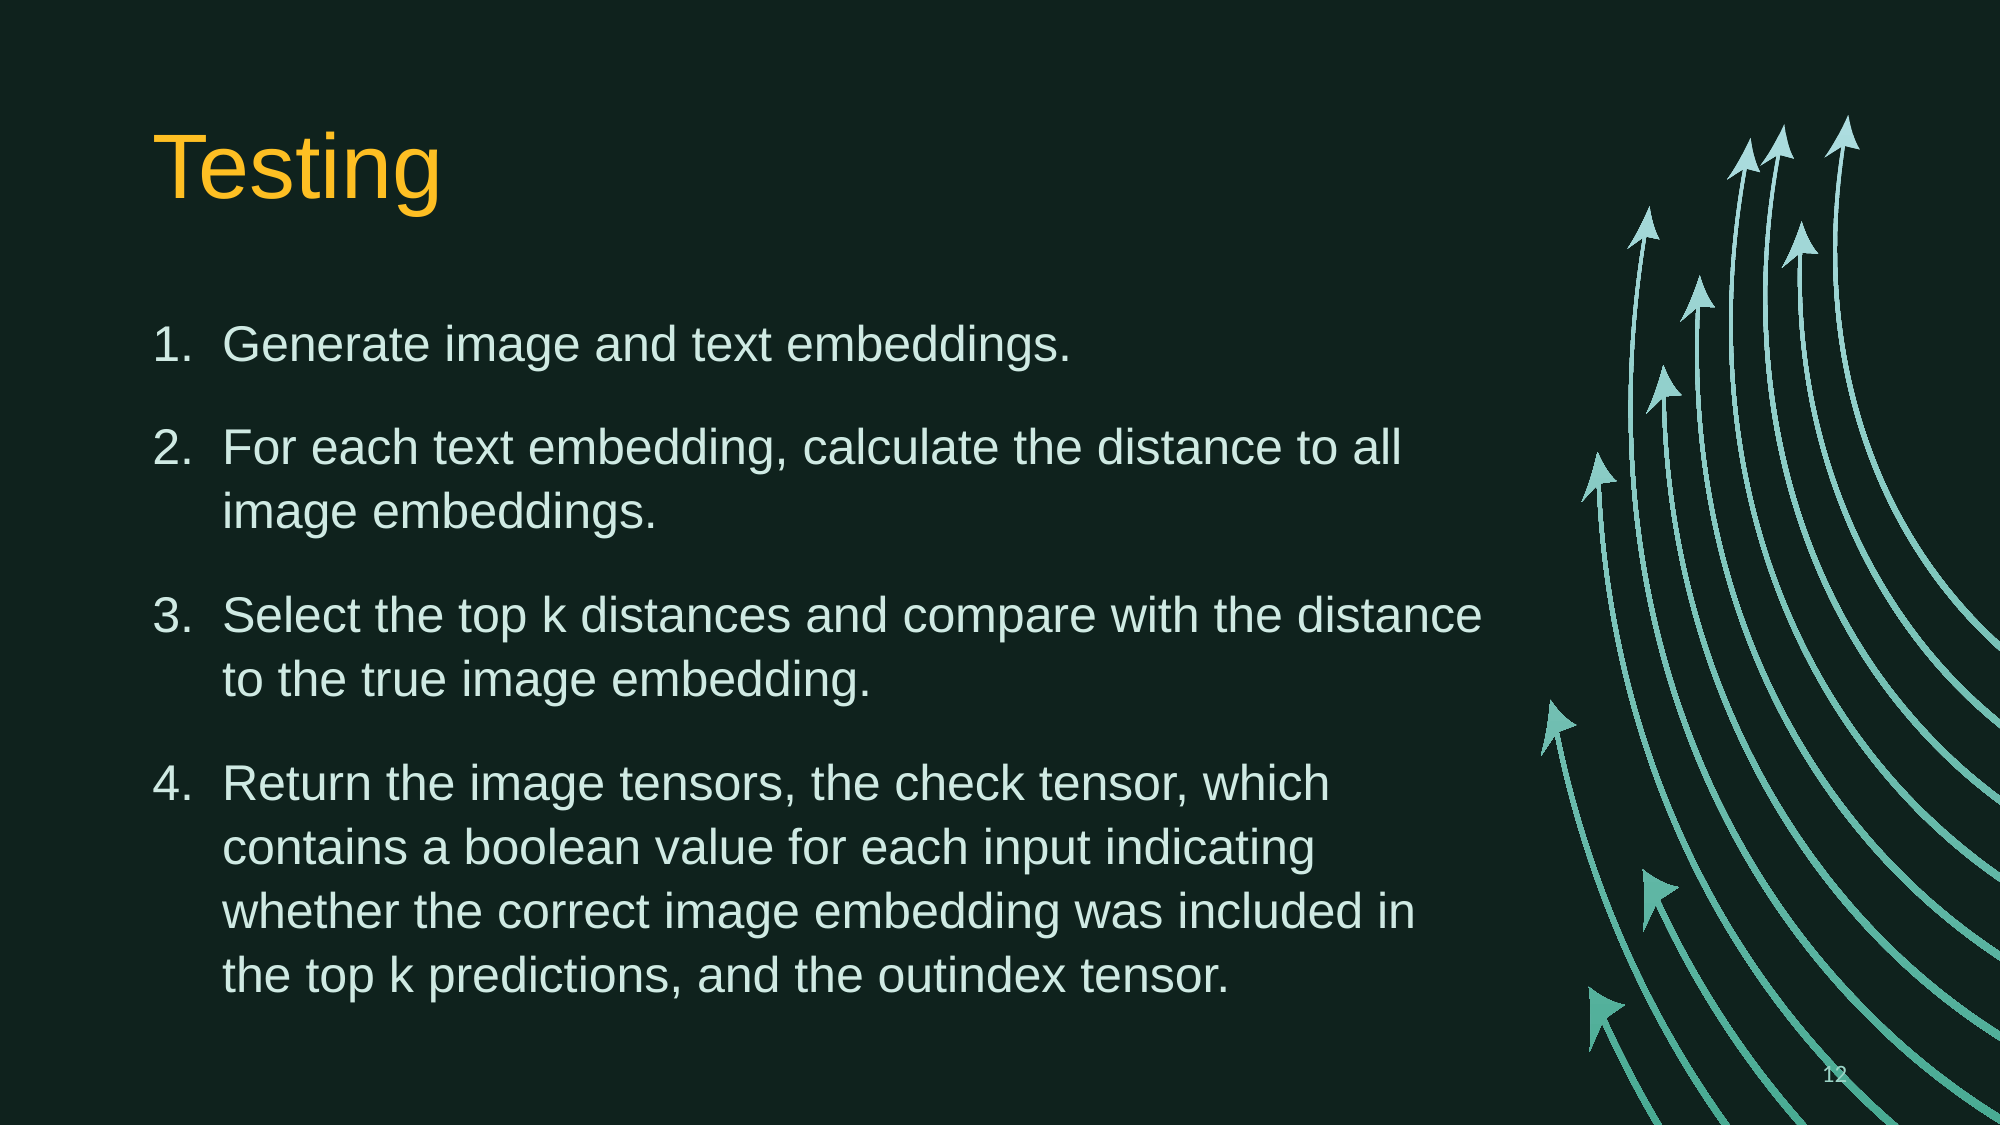

# Testing
Generate image and text embeddings.
For each text embedding, calculate the distance to all image embeddings.
Select the top k distances and compare with the distance to the true image embedding.
Return the image tensors, the check tensor, which contains a boolean value for each input indicating whether the correct image embedding was included in the top k predictions, and the outindex tensor.
12